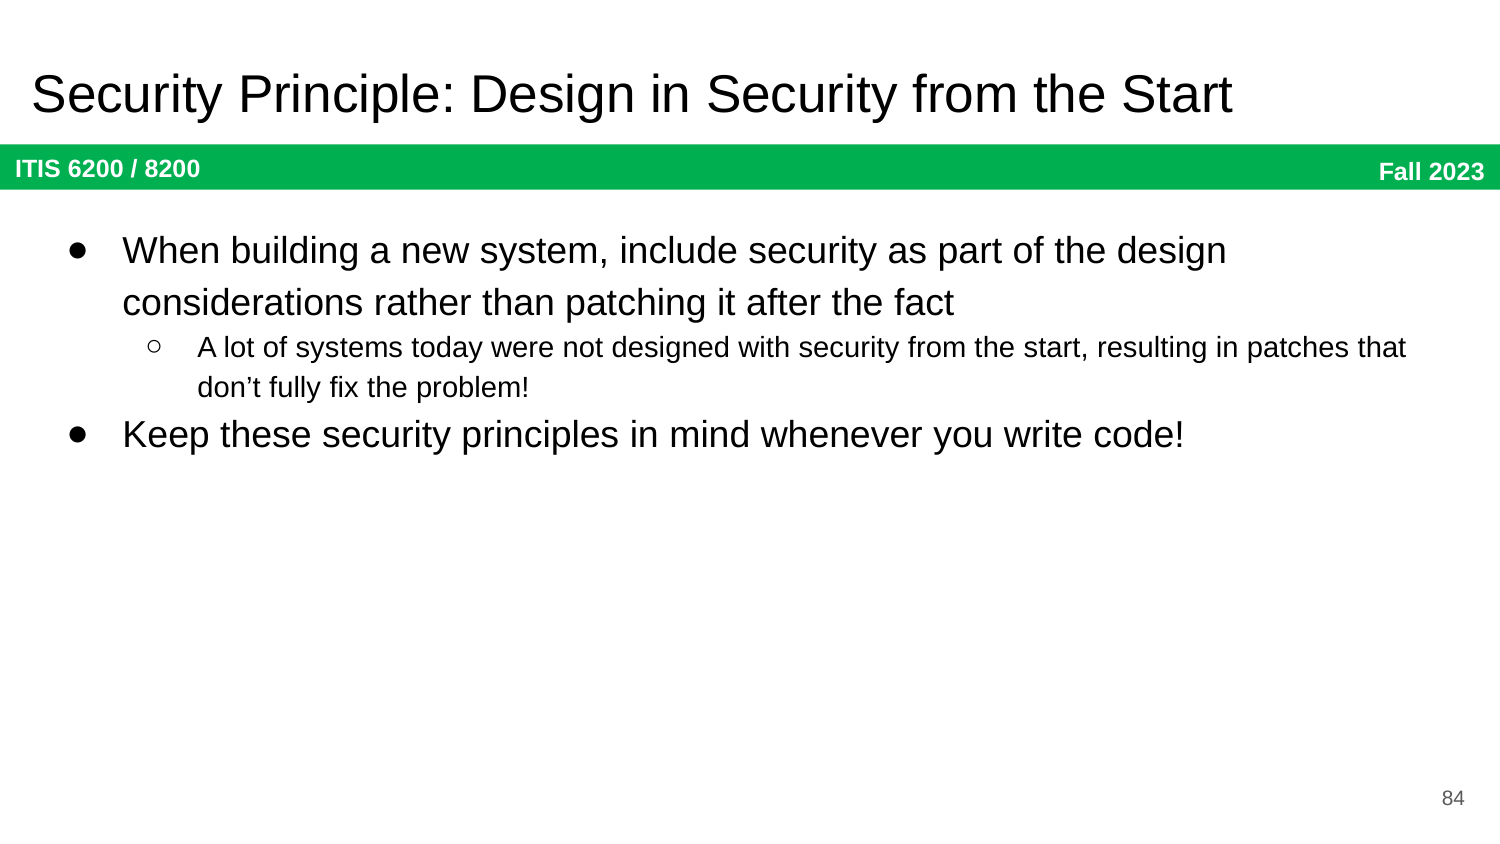

# Security Principle: Design in Security from the Start
When building a new system, include security as part of the design considerations rather than patching it after the fact
A lot of systems today were not designed with security from the start, resulting in patches that don’t fully fix the problem!
Keep these security principles in mind whenever you write code!
84